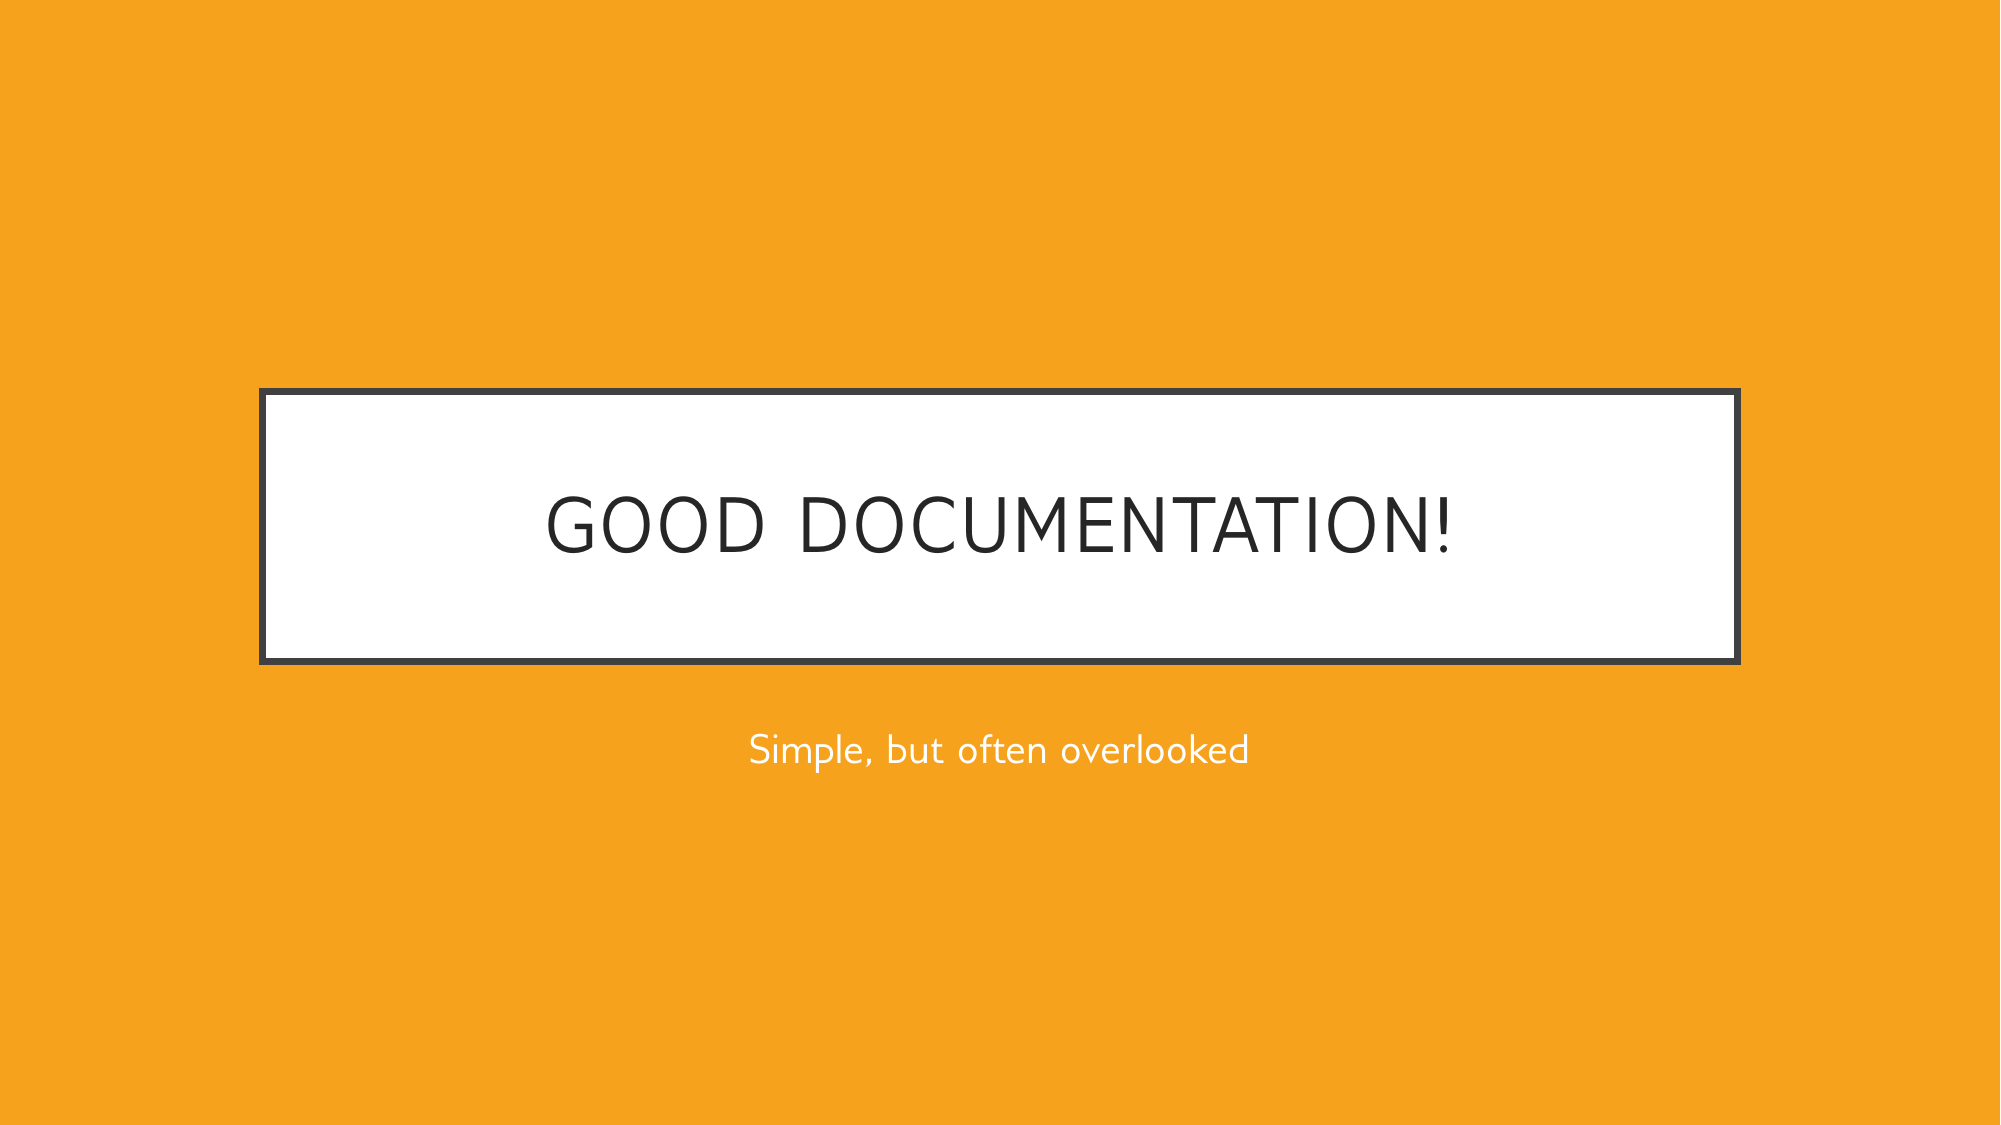

# Good documentation!
Simple, but often overlooked